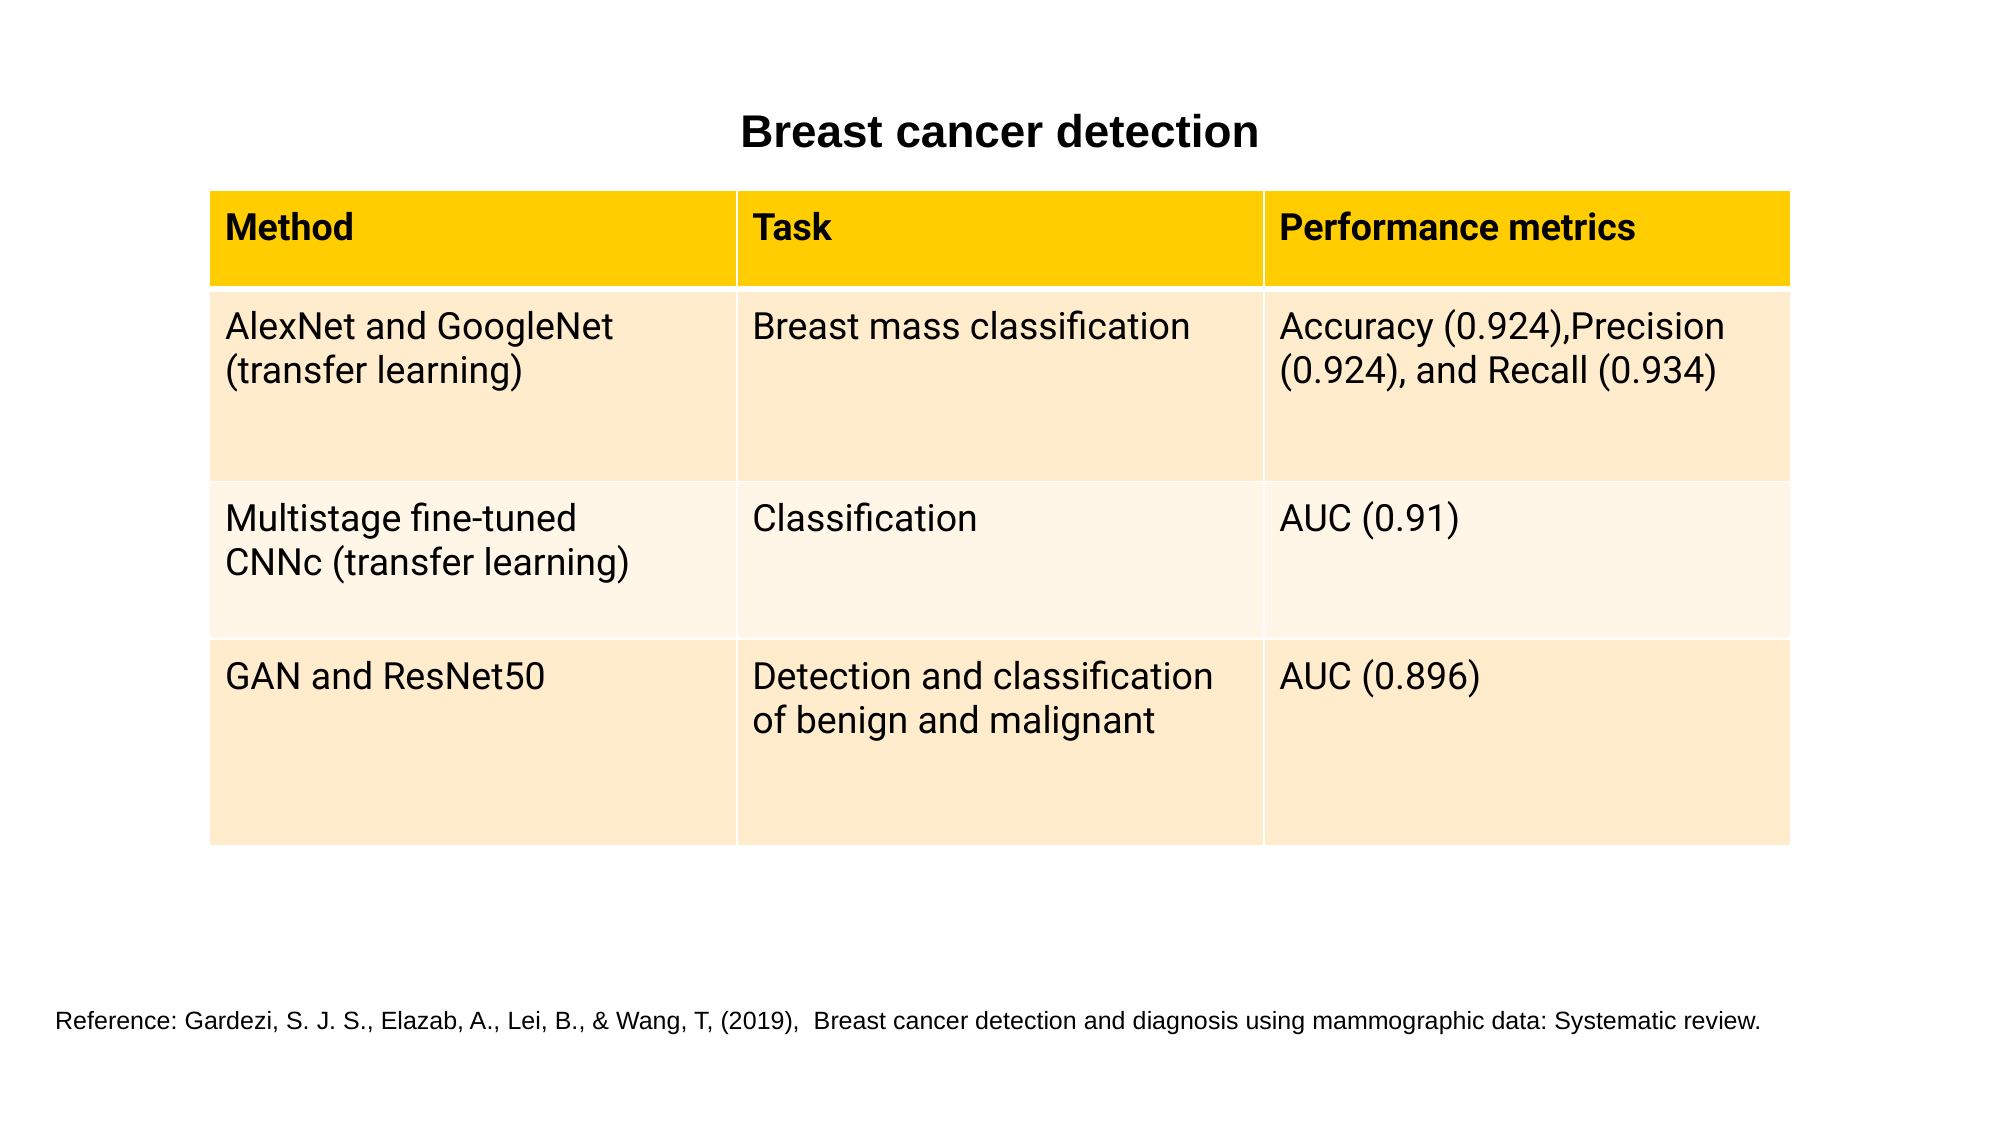

Breast cancer detection
| Method | Task | Performance metrics |
| --- | --- | --- |
| AlexNet and GoogleNet (transfer learning) | Breast mass classification | Accuracy (0.924),Precision (0.924), and Recall (0.934) |
| Multistage fine-tuned CNNc (transfer learning) | Classification | AUC (0.91) |
| GAN and ResNet50 | Detection and classification of benign and malignant | AUC (0.896) |
Reference: Gardezi, S. J. S., Elazab, A., Lei, B., & Wang, T, (2019),  Breast cancer detection and diagnosis using mammographic data: Systematic review.